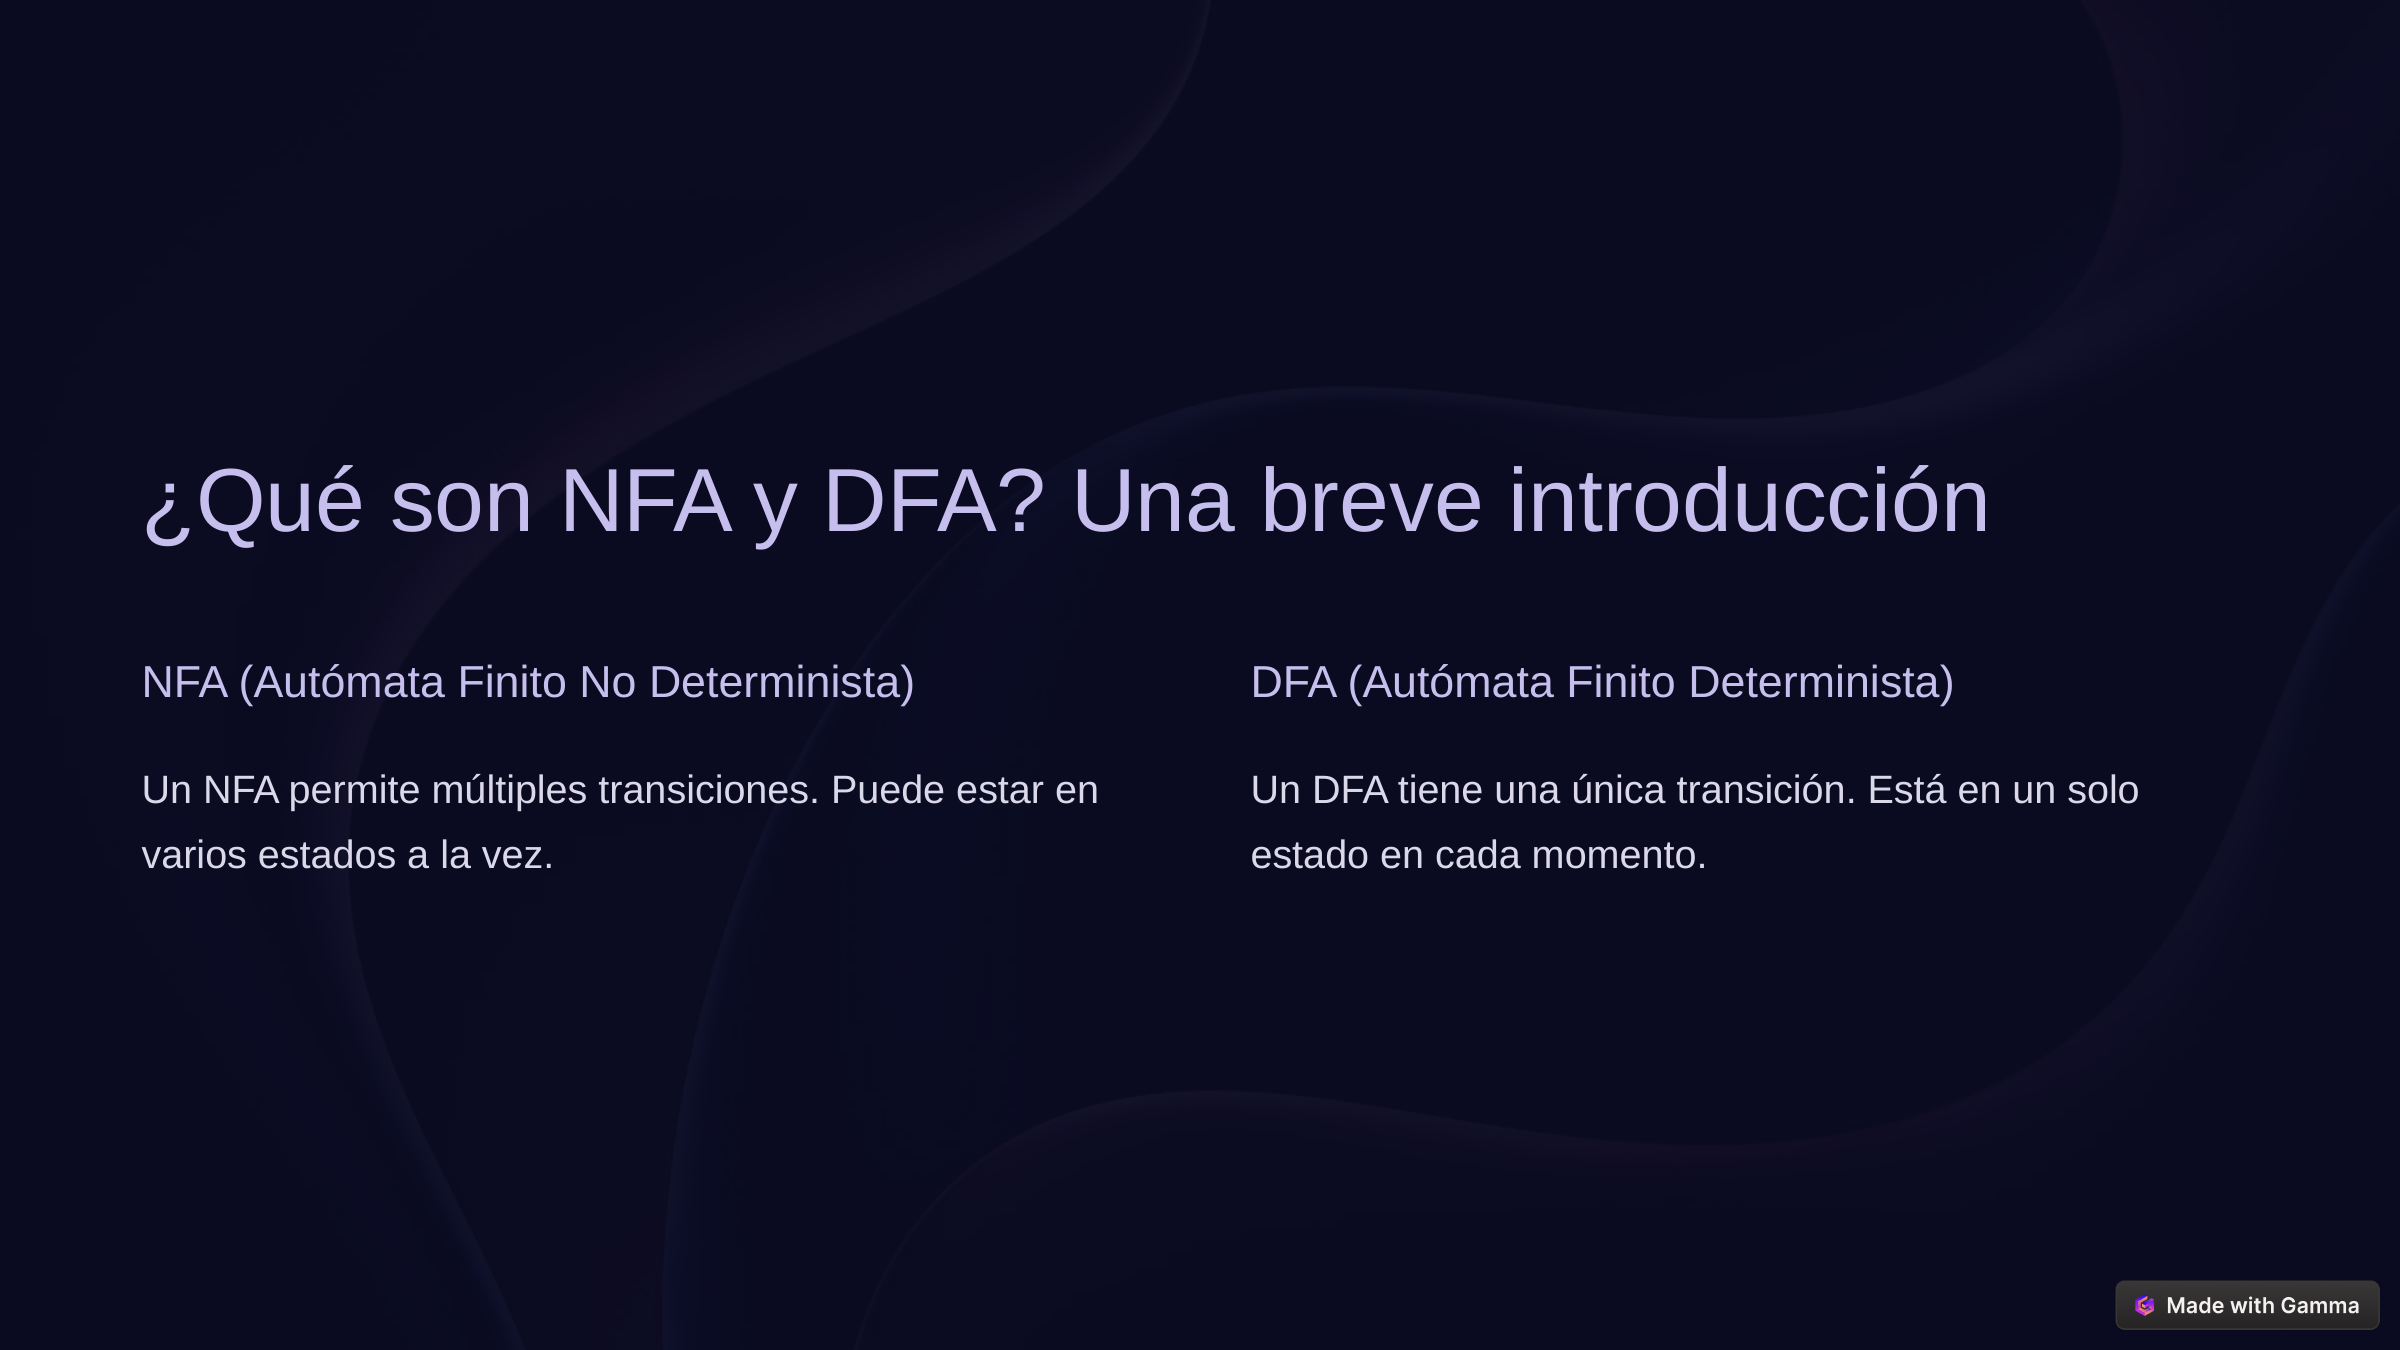

¿Qué son NFA y DFA? Una breve introducción
NFA (Autómata Finito No Determinista)
DFA (Autómata Finito Determinista)
Un NFA permite múltiples transiciones. Puede estar en varios estados a la vez.
Un DFA tiene una única transición. Está en un solo estado en cada momento.